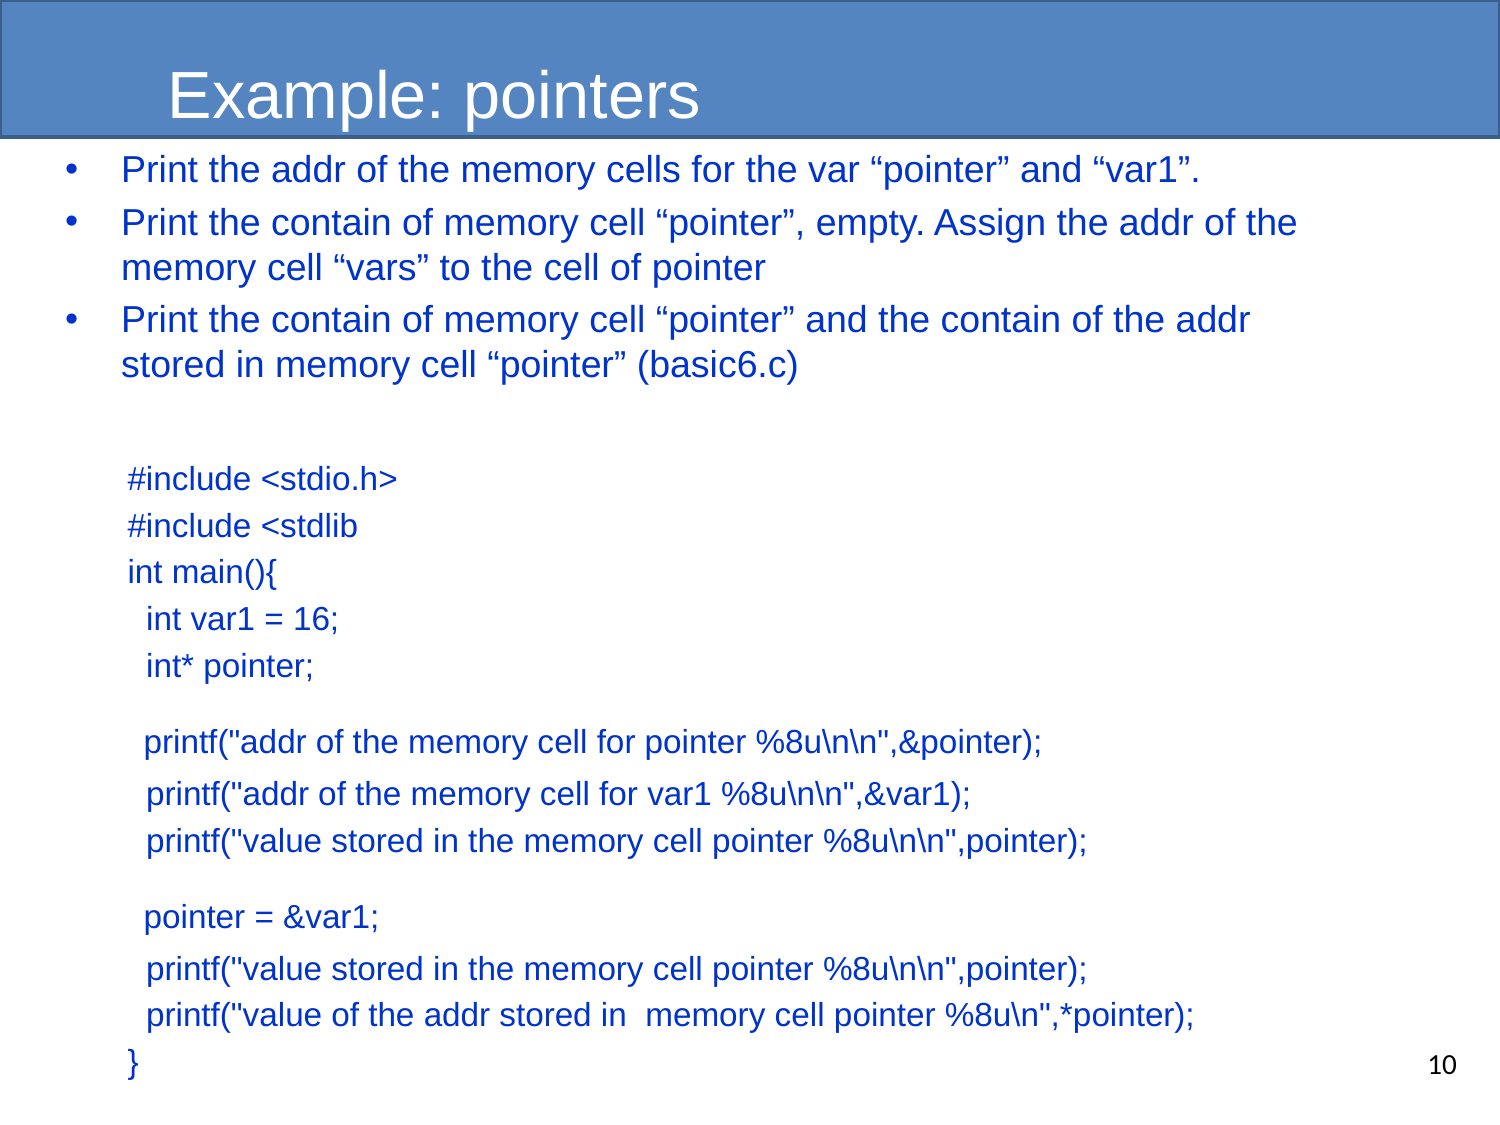

# Example: pointers
Print the addr of the memory cells for the var “pointer” and “var1”.
Print the contain of memory cell “pointer”, empty. Assign the addr of the memory cell “vars” to the cell of pointer
Print the contain of memory cell “pointer” and the contain of the addr stored in memory cell “pointer” (basic6.c)
#include <stdio.h>
#include <stdlib
int main(){
  int var1 = 16;
  int* pointer;
 printf("addr of the memory cell for pointer %8u\n\n",&pointer);
  printf("addr of the memory cell for var1 %8u\n\n",&var1);
  printf("value stored in the memory cell pointer %8u\n\n",pointer);
 pointer = &var1;
  printf("value stored in the memory cell pointer %8u\n\n",pointer);
  printf("value of the addr stored in  memory cell pointer %8u\n",*pointer);
}
10